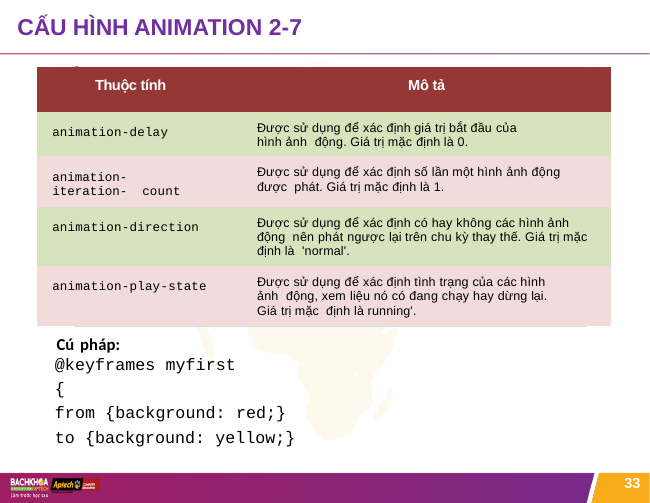

# CẤU HÌNH ANIMATION 2-7

| Thuộc tính | Mô tả |
| --- | --- |
| animation-delay | Được sử dụng để xác định giá trị bắt đầu của hình ảnh động. Giá trị mặc định là 0. |
| animation-iteration- count | Được sử dụng để xác định số lần một hình ảnh động được phát. Giá trị mặc định là 1. |
| animation-direction | Được sử dụng để xác định có hay không các hình ảnh động nên phát ngược lại trên chu kỳ thay thế. Giá trị mặc định là 'normal'. |
| animation-play-state | Được sử dụng để xác định tình trạng của các hình ảnh động, xem liệu nó có đang chạy hay dừng lại. Giá trị mặc định là running'. |
Cú pháp:
@keyframes myfirst
{
from {background: red;}
to {background: yellow;}
33